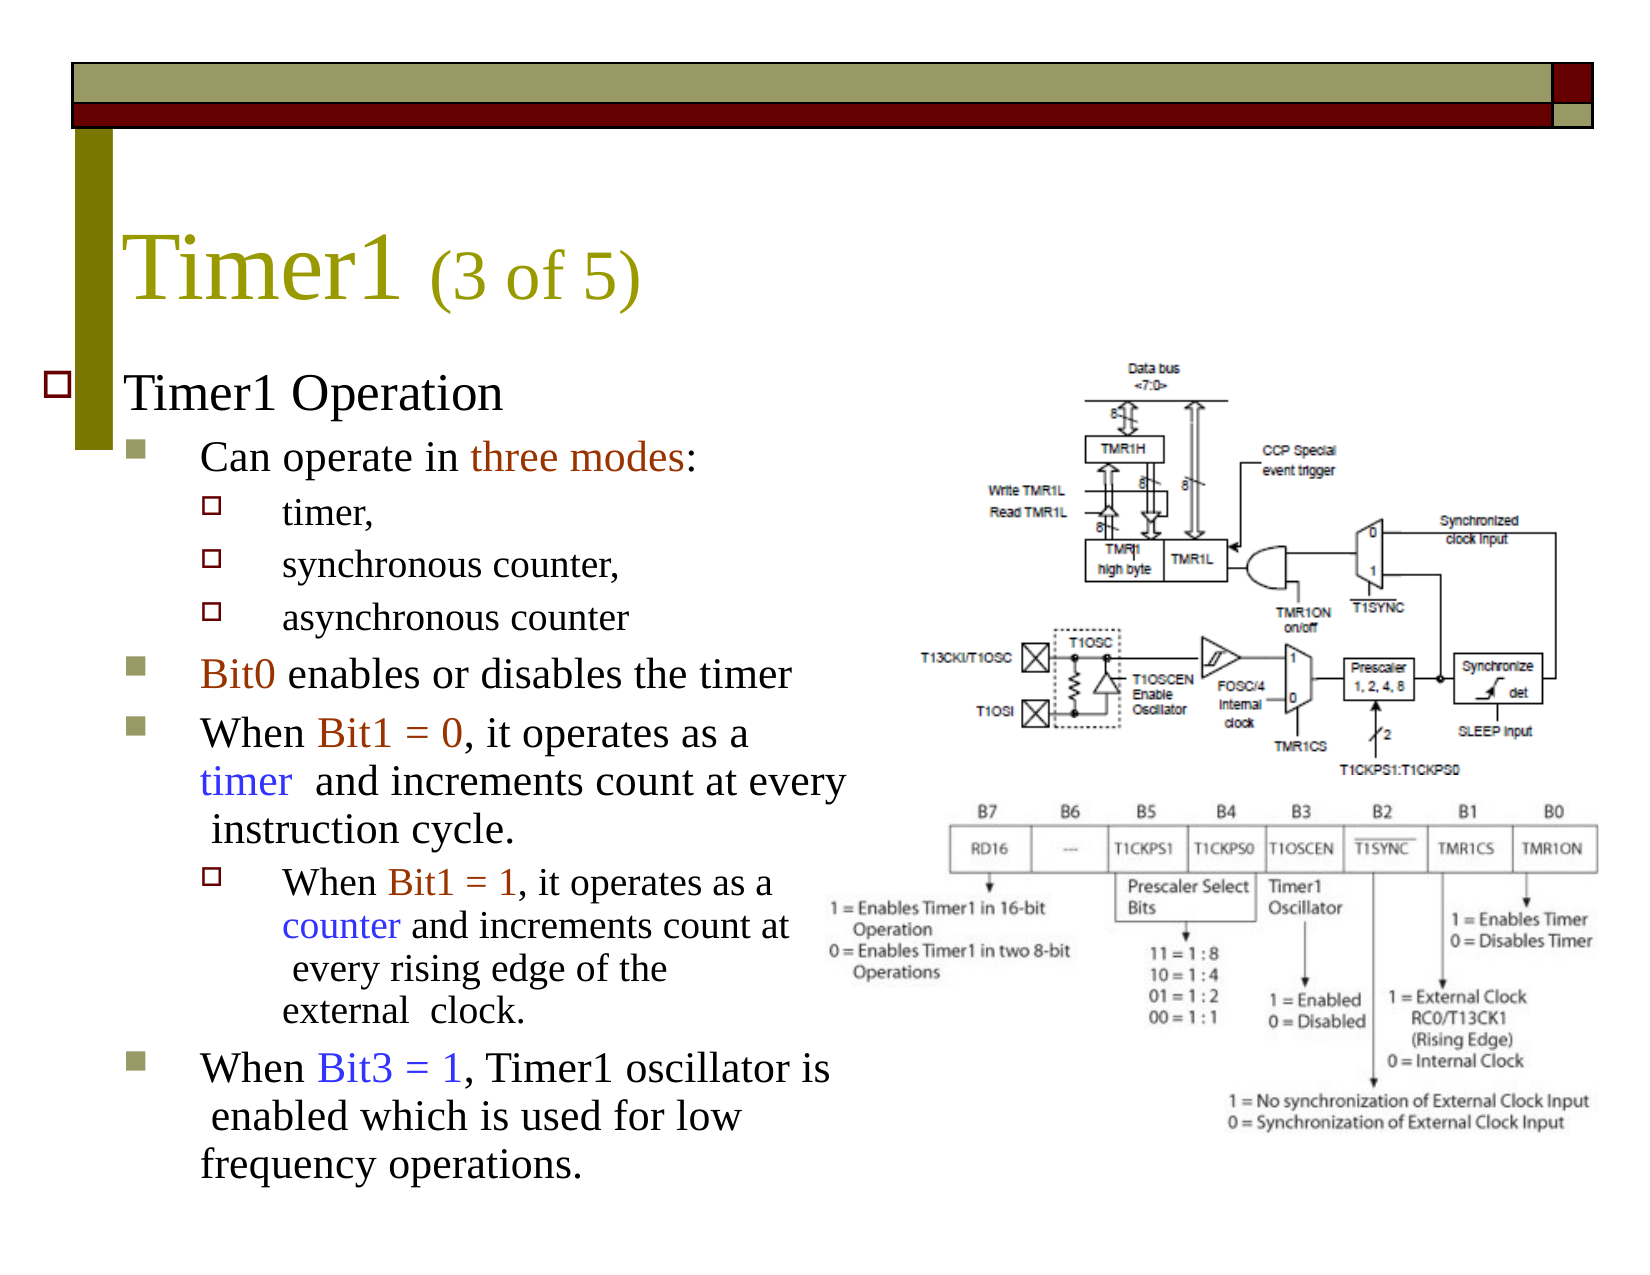

|  |  |
| --- | --- |
|  |  |
# Timer1 (3 of 5)
Timer1 Operation
Can operate in three modes:
timer,
synchronous counter,
asynchronous counter
Bit0 enables or disables the timer
When Bit1 = 0, it operates as a timer  and increments count at every  instruction cycle.
When Bit1 = 1, it operates as a  counter and increments count at  every rising edge of the external  clock.
When Bit3 = 1, Timer1 oscillator is  enabled which is used for low  frequency operations.